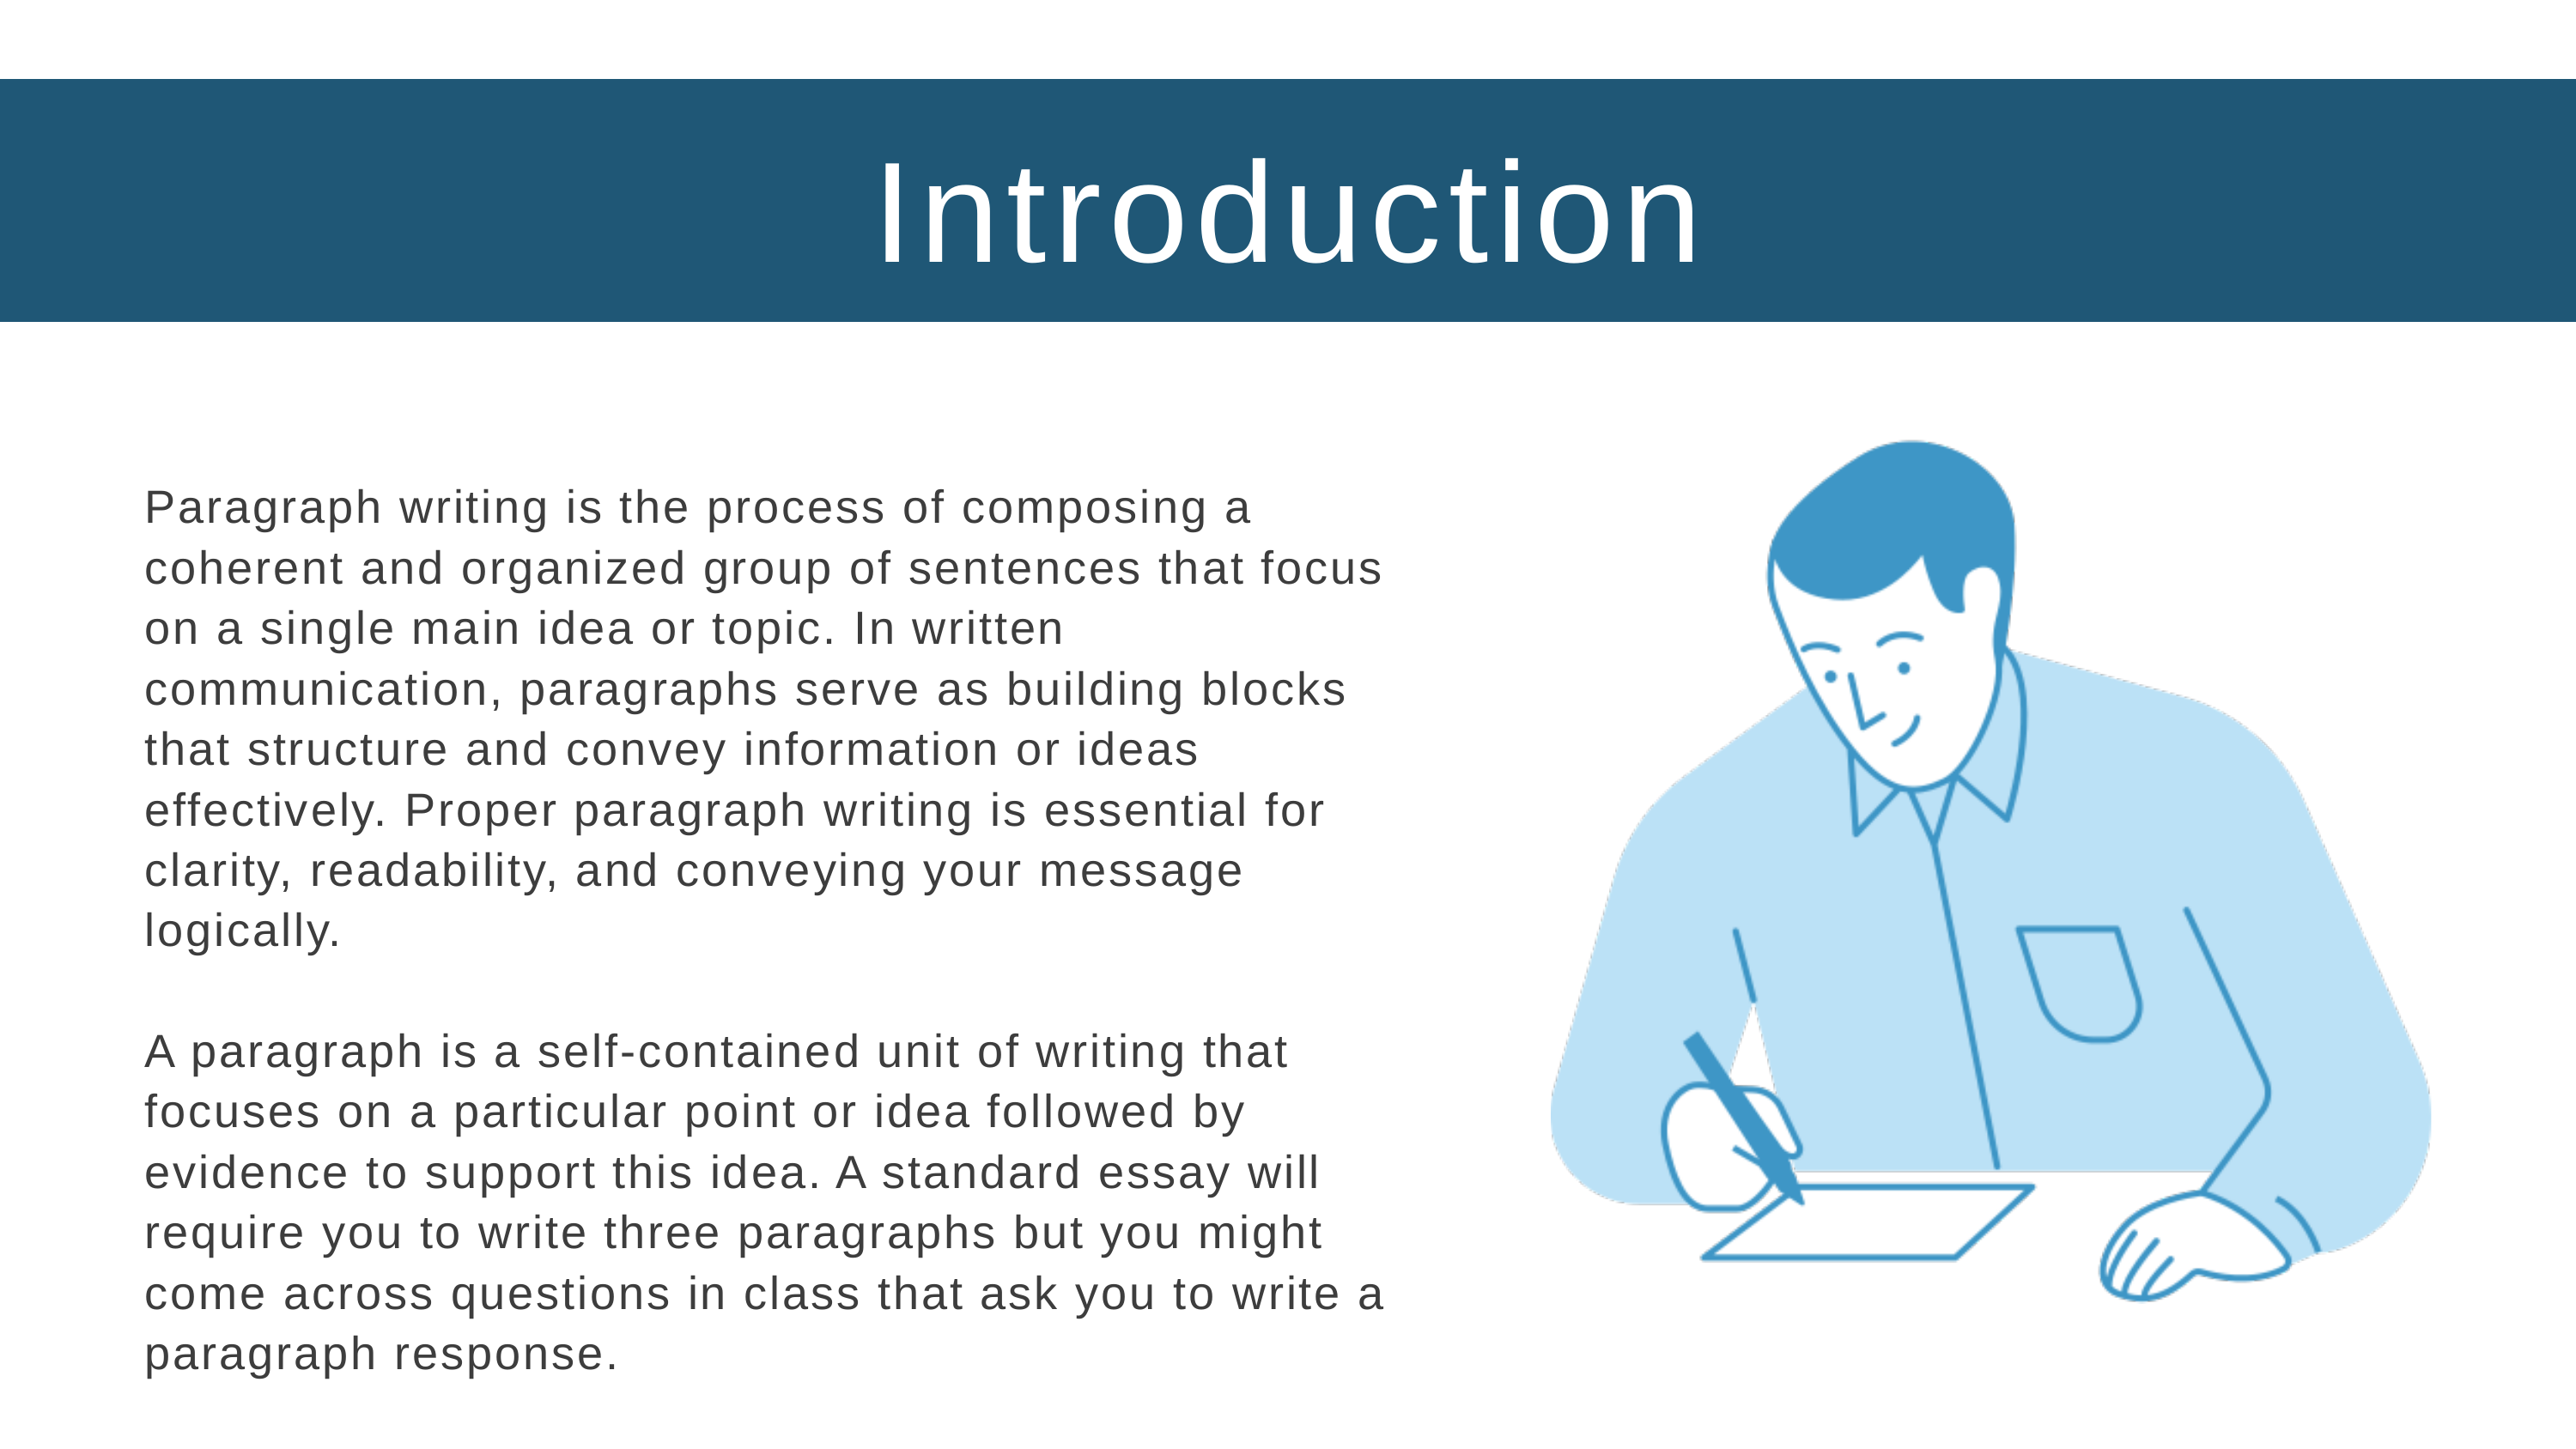

Introduction

Paragraph writing is the process of composing a coherent and organized group of sentences that focus on a single main idea or topic. In written communication, paragraphs serve as building blocks that structure and convey information or ideas effectively. Proper paragraph writing is essential for clarity, readability, and conveying your message logically.

A paragraph is a self-contained unit of writing that focuses on a particular point or idea followed by evidence to support this idea. A standard essay will require you to write three paragraphs but you might come across questions in class that ask you to write a paragraph response.